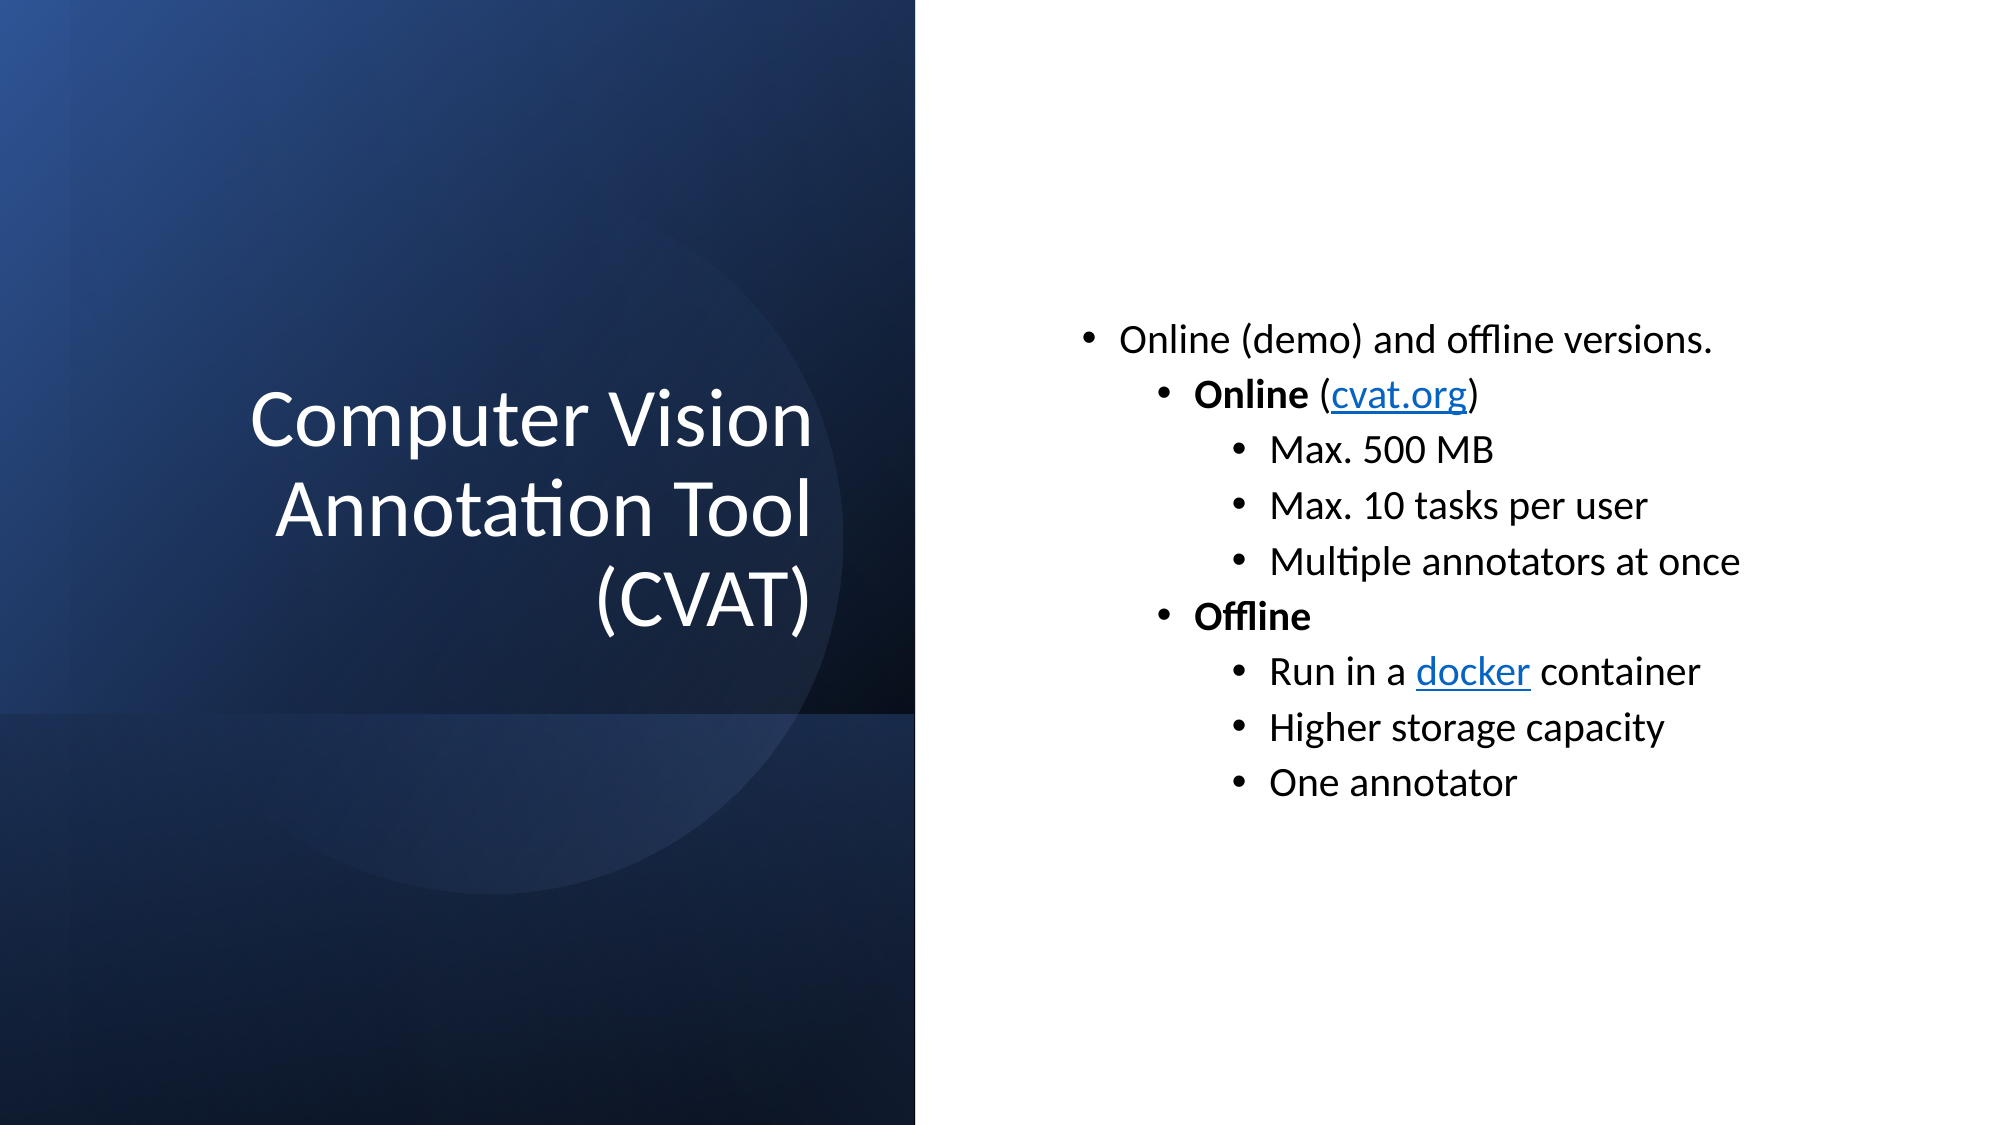

# Computer Vision Annotation Tool (CVAT)

Online (demo) and offline versions.
Online (cvat.org)
Max. 500 MB
Max. 10 tasks per user
Multiple annotators at once
Offline
Run in a docker container
Higher storage capacity
One annotator